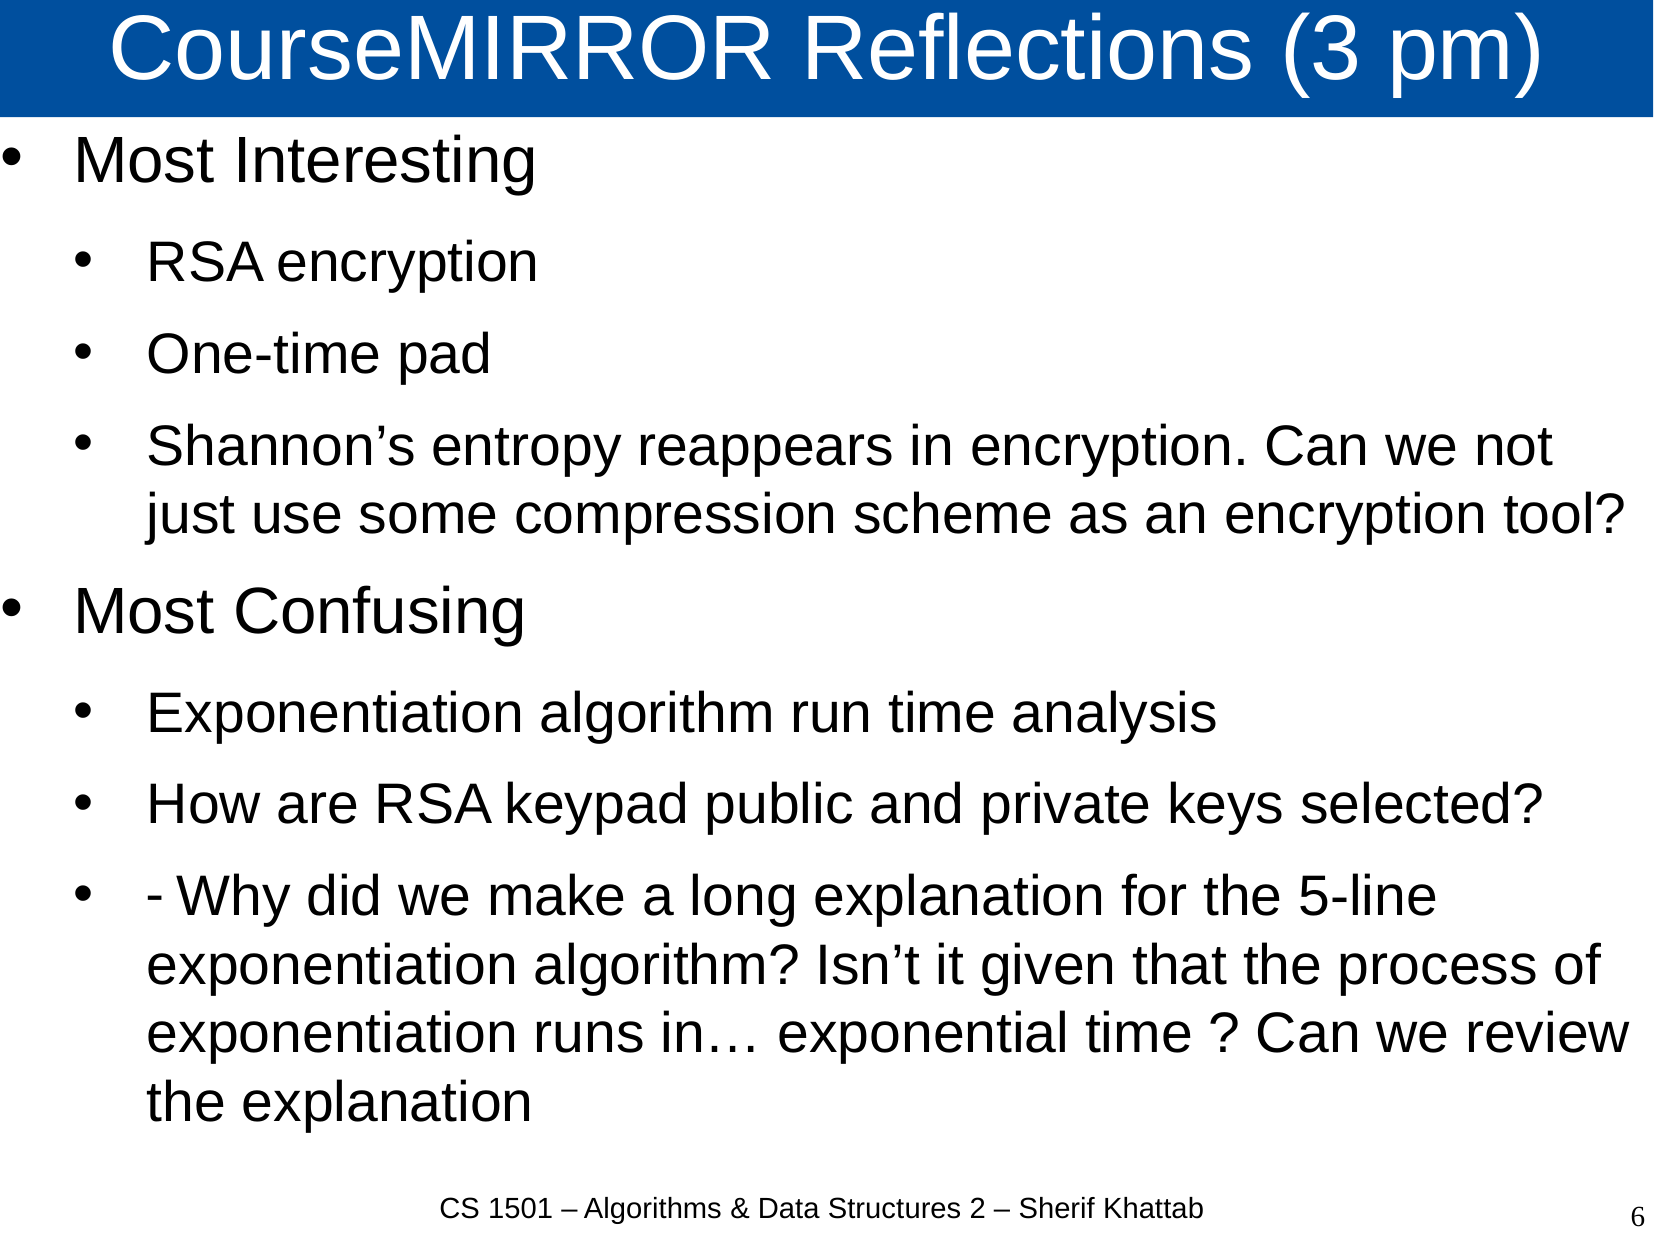

# CourseMIRROR Reflections (3 pm)
Most Interesting
RSA encryption
One-time pad
Shannon’s entropy reappears in encryption. Can we not just use some compression scheme as an encryption tool?
Most Confusing
Exponentiation algorithm run time analysis
How are RSA keypad public and private keys selected?
- Why did we make a long explanation for the 5-line exponentiation algorithm? Isn’t it given that the process of exponentiation runs in… exponential time ? Can we review the explanation
CS 1501 – Algorithms & Data Structures 2 – Sherif Khattab
6